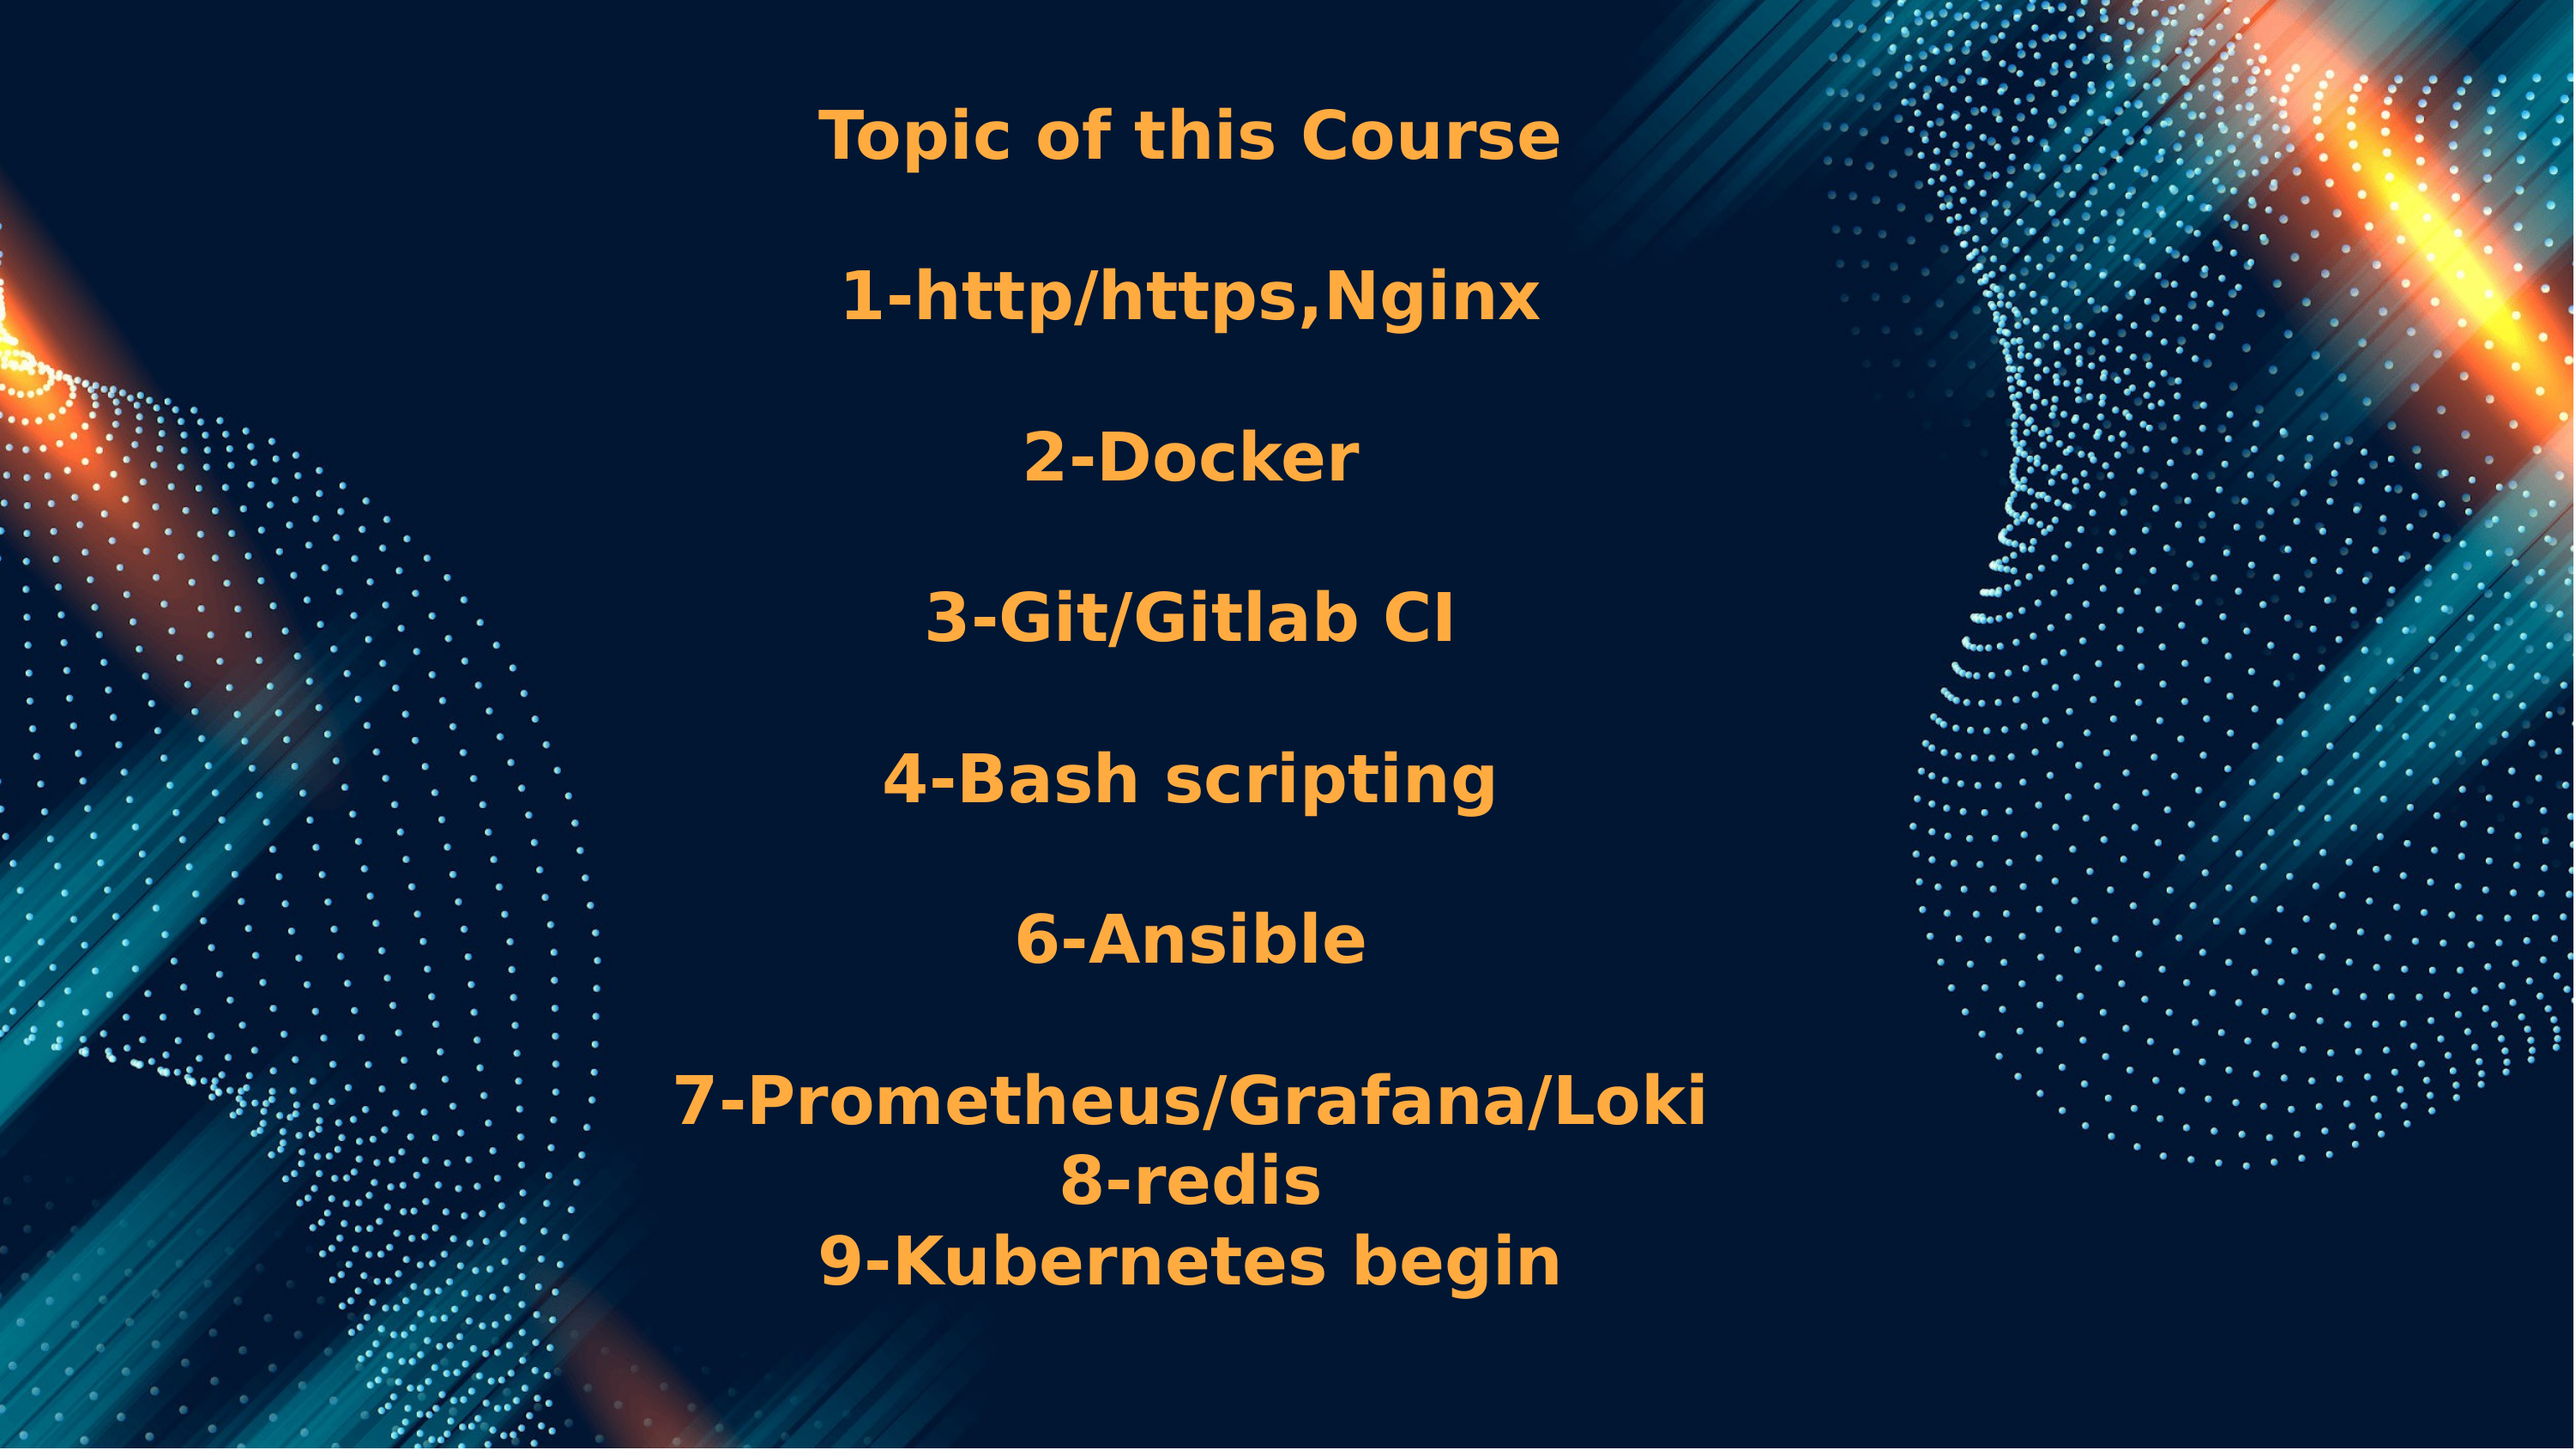

# Topic of this Course 1-http/https,Nginx 2-Docker 3-Git/Gitlab CI 4-Bash scripting 6-Ansible 7-Prometheus/Grafana/Loki 8-redis 9-Kubernetes begin